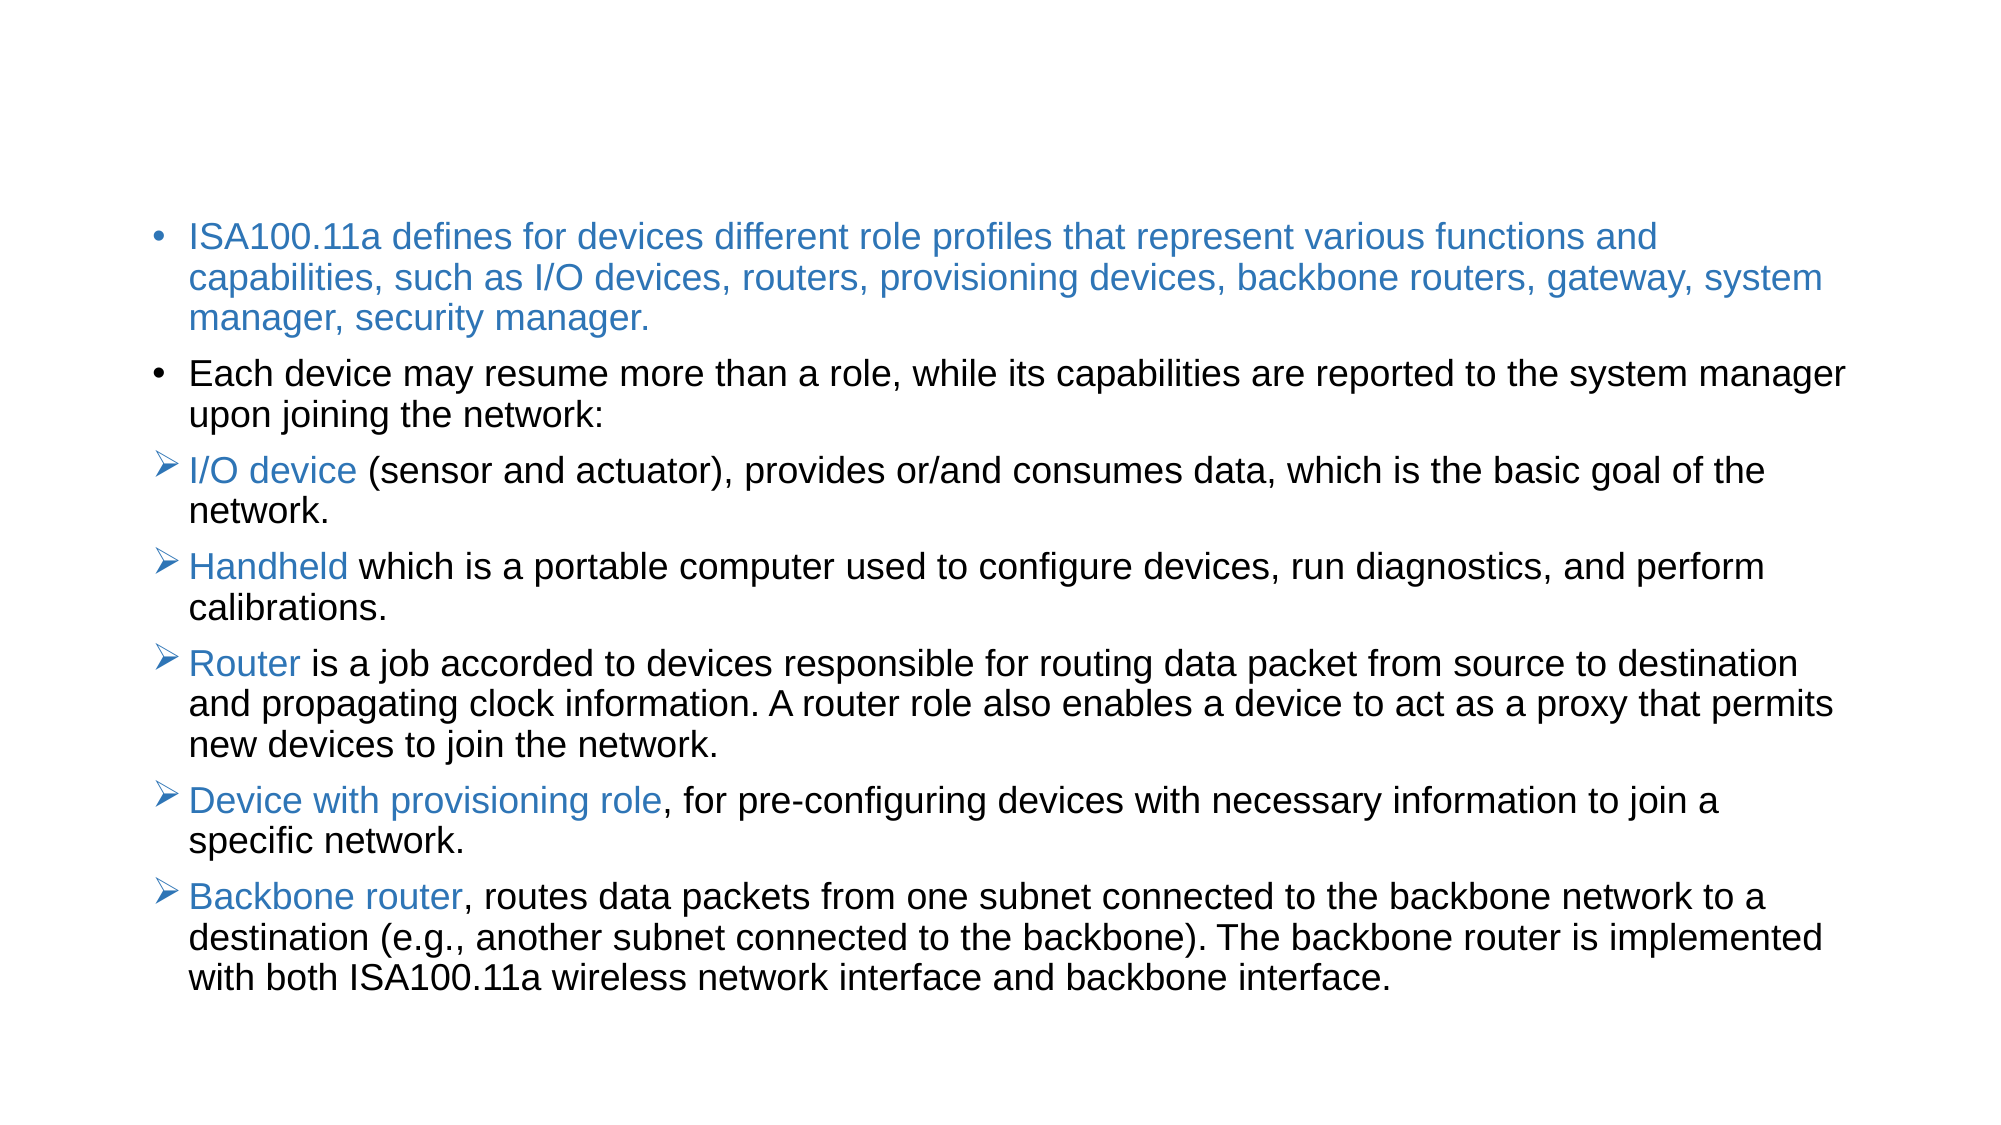

#
ISA100.11a defines for devices different role profiles that represent various functions and capabilities, such as I/O devices, routers, provisioning devices, backbone routers, gateway, system manager, security manager.
Each device may resume more than a role, while its capabilities are reported to the system manager upon joining the network:
I/O device (sensor and actuator), provides or/and consumes data, which is the basic goal of the network.
Handheld which is a portable computer used to configure devices, run diagnostics, and perform calibrations.
Router is a job accorded to devices responsible for routing data packet from source to destination and propagating clock information. A router role also enables a device to act as a proxy that permits new devices to join the network.
Device with provisioning role, for pre-configuring devices with necessary information to join a specific network.
Backbone router, routes data packets from one subnet connected to the backbone network to a destination (e.g., another subnet connected to the backbone). The backbone router is implemented with both ISA100.11a wireless network interface and backbone interface.